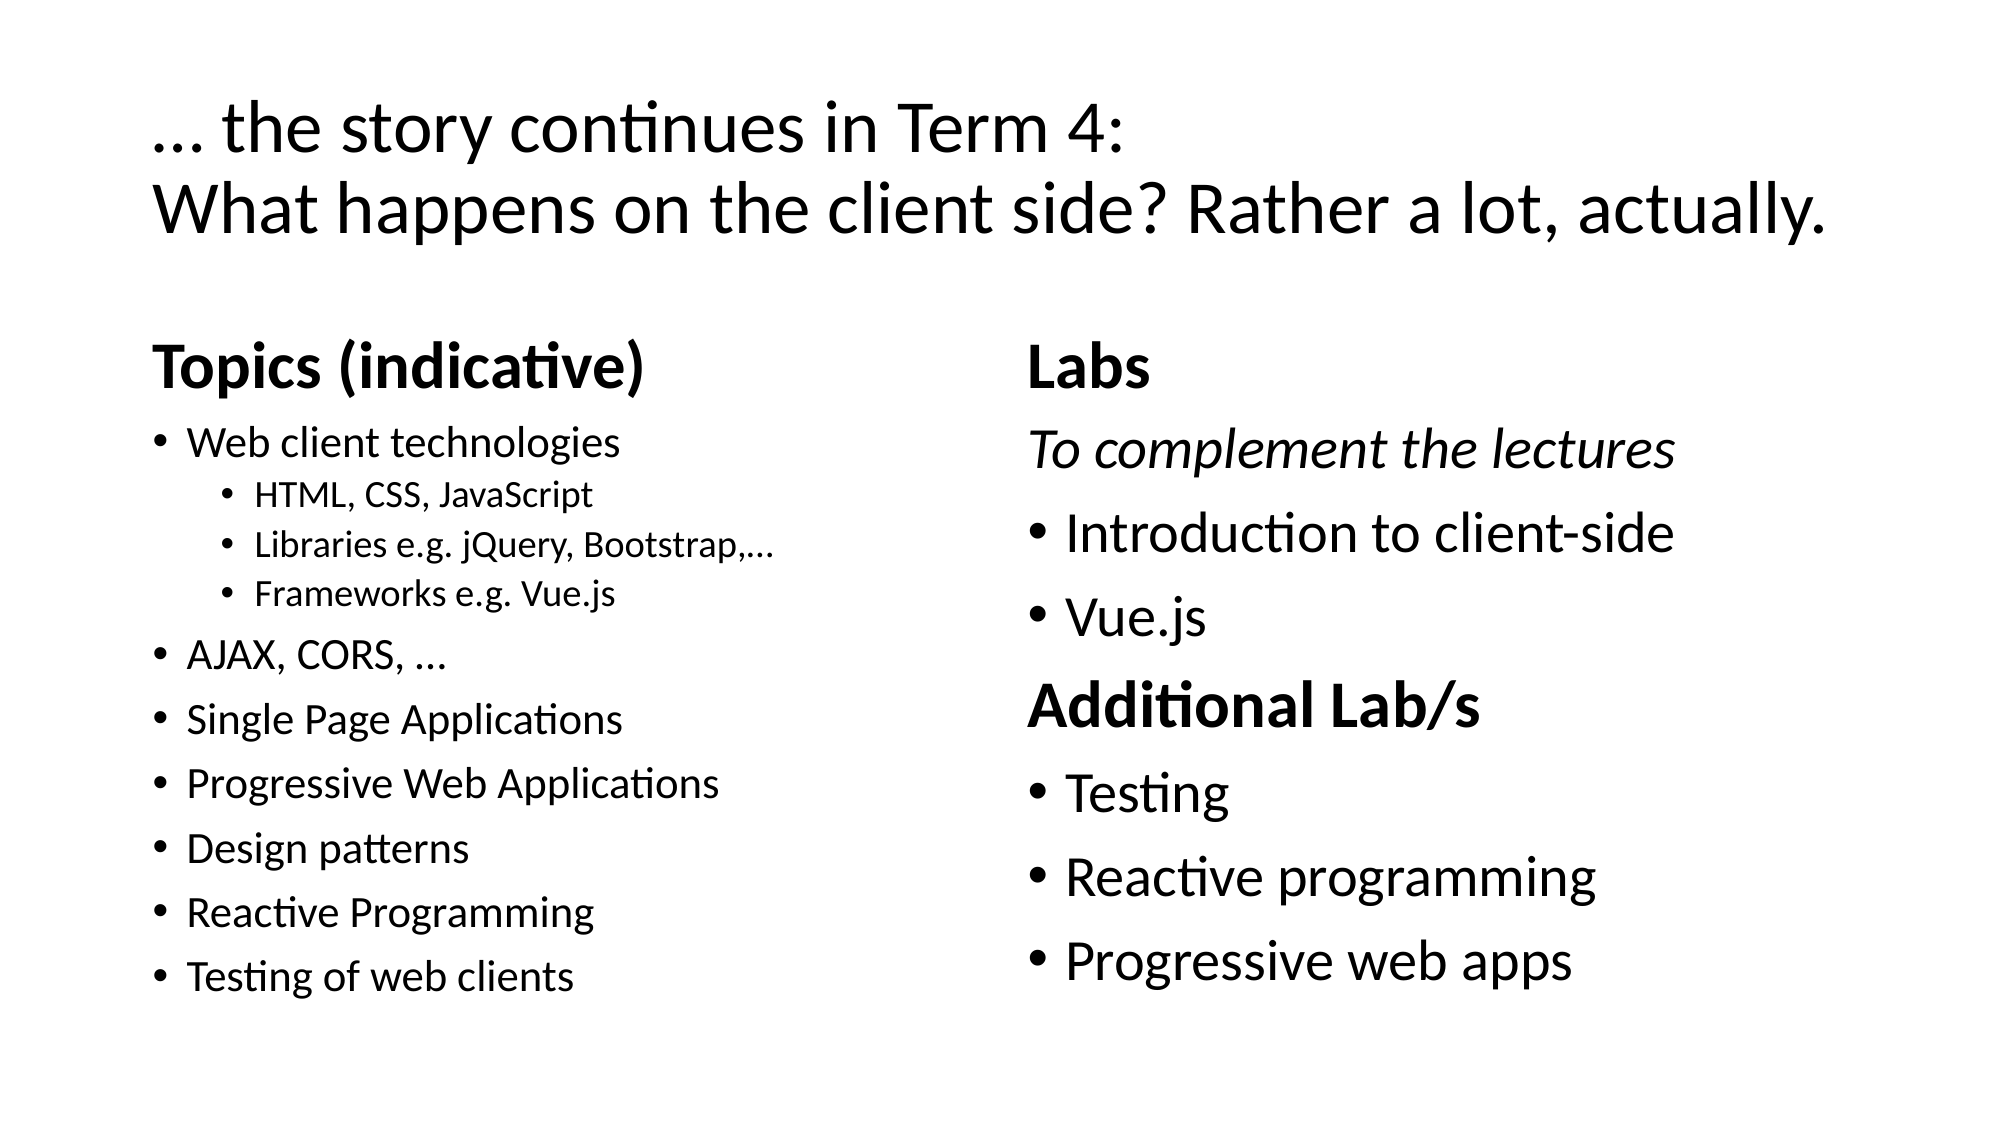

# … the story continues in Term 4: What happens on the client side? Rather a lot, actually.
Topics (indicative)
Labs
Web client technologies
HTML, CSS, JavaScript
Libraries e.g. jQuery, Bootstrap,…
Frameworks e.g. Vue.js
AJAX, CORS, …
Single Page Applications
Progressive Web Applications
Design patterns
Reactive Programming
Testing of web clients

To complement the lectures
Introduction to client-side
Vue.js
Additional Lab/s
Testing
Reactive programming
Progressive web apps